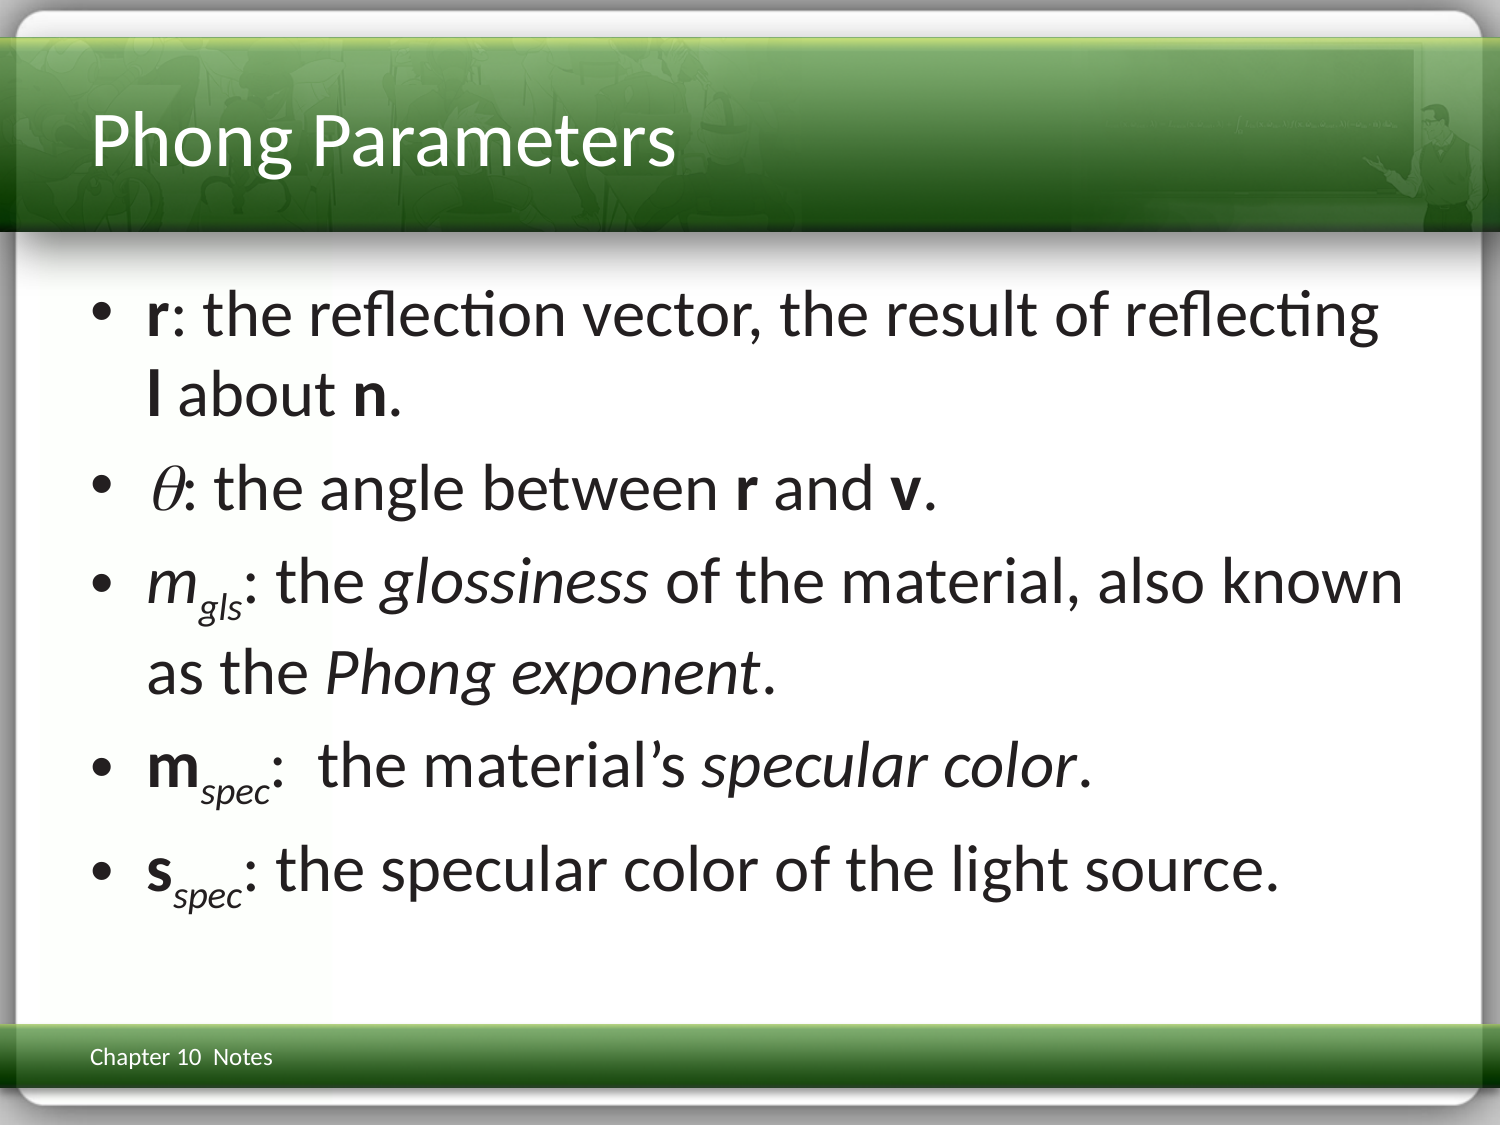

# Phong Parameters
r: the reflection vector, the result of reflecting l about n.
θ: the angle between r and v.
mgls: the glossiness of the material, also known as the Phong exponent.
mspec:  the material’s specular color.
sspec: the specular color of the light source.
Chapter 10  Notes
3D Math Primer for Graphics & Game Dev
130